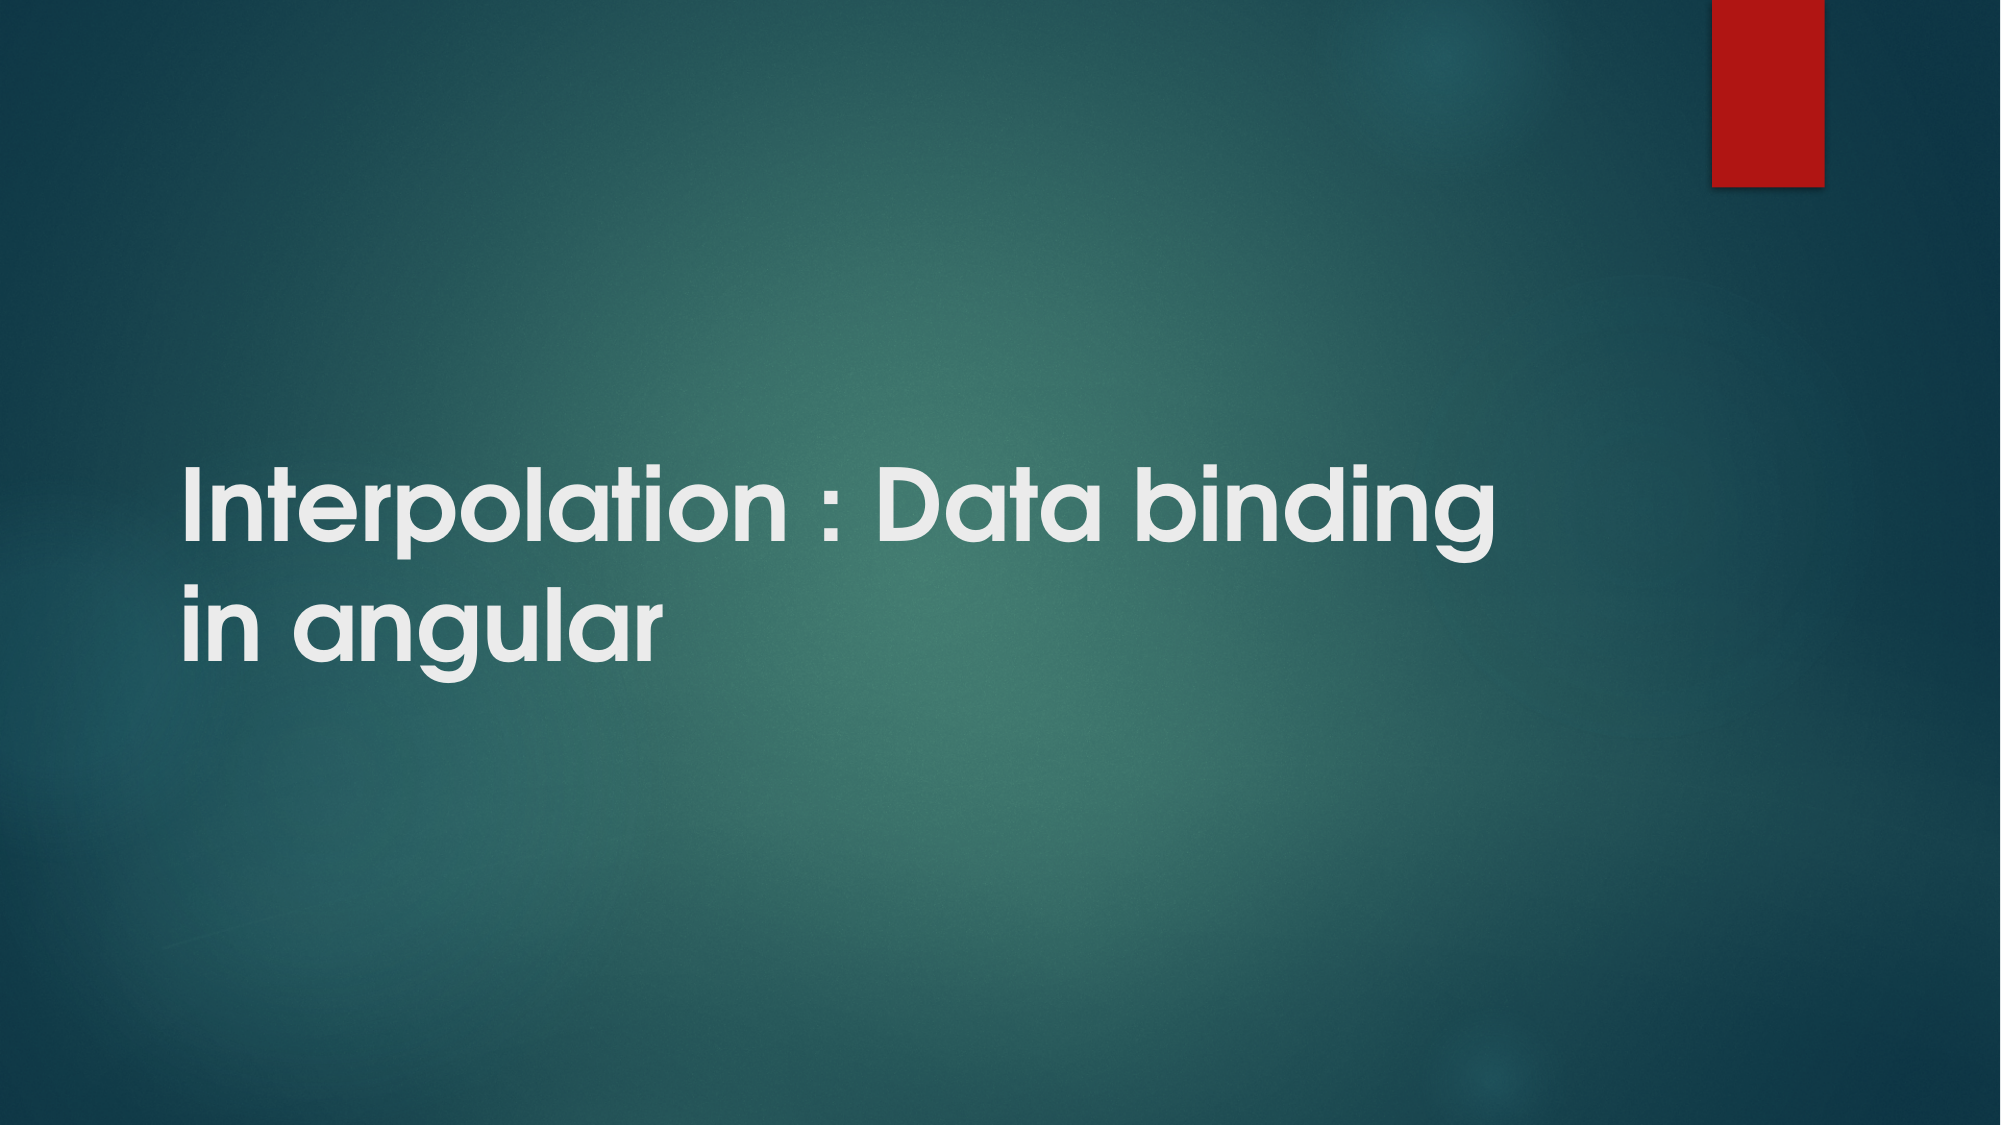

# Interpolation : Data binding in angular